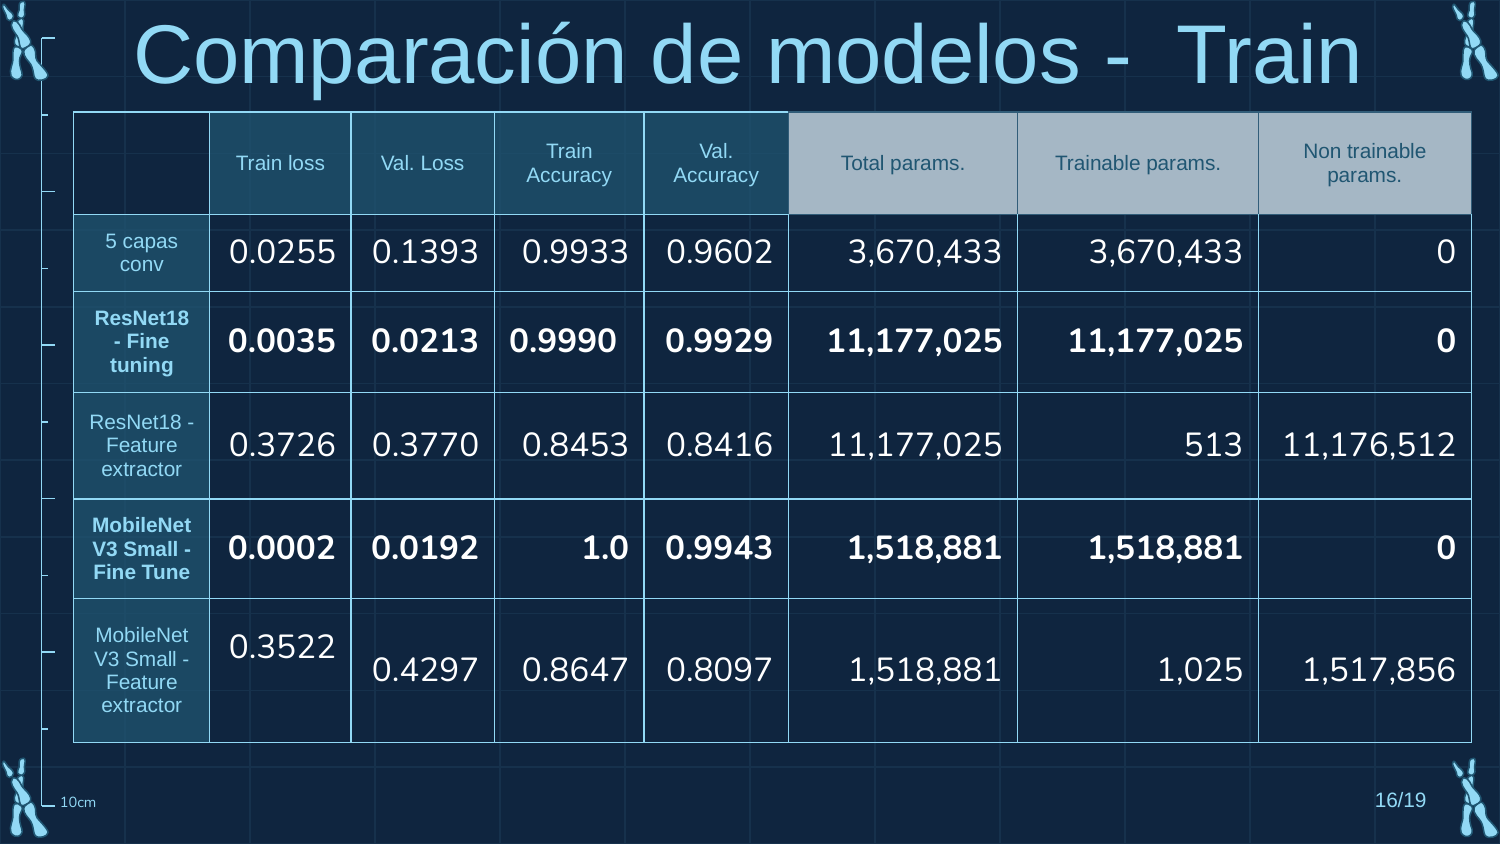

# Comparación de modelos -  Train

|  | Train loss | Val. Loss | Train Accuracy | Val. Accuracy | Total params. | Trainable params. | Non trainable params. |
| --- | --- | --- | --- | --- | --- | --- | --- |
| 5 capas conv | 0.0255 | 0.1393 | 0.9933 | 0.9602 | 3,670,433 | 3,670,433 | 0 |
| ResNet18 - Fine tuning | 0.0035 | 0.0213 | 0.9990 | 0.9929 | 11,177,025 | 11,177,025 | 0 |
| ResNet18 - Feature extractor | 0.3726 | 0.3770 | 0.8453 | 0.8416 | 11,177,025 | 513 | 11,176,512 |
| MobileNetV3 Small - Fine Tune | 0.0002 | 0.0192 | 1.0 | 0.9943 | 1,518,881 | 1,518,881 | 0 |
| MobileNetV3 Small - Feature extractor | 0.3522 | 0.4297 | 0.8647 | 0.8097 | 1,518,881 | 1,025 | 1,517,856 |

16/19